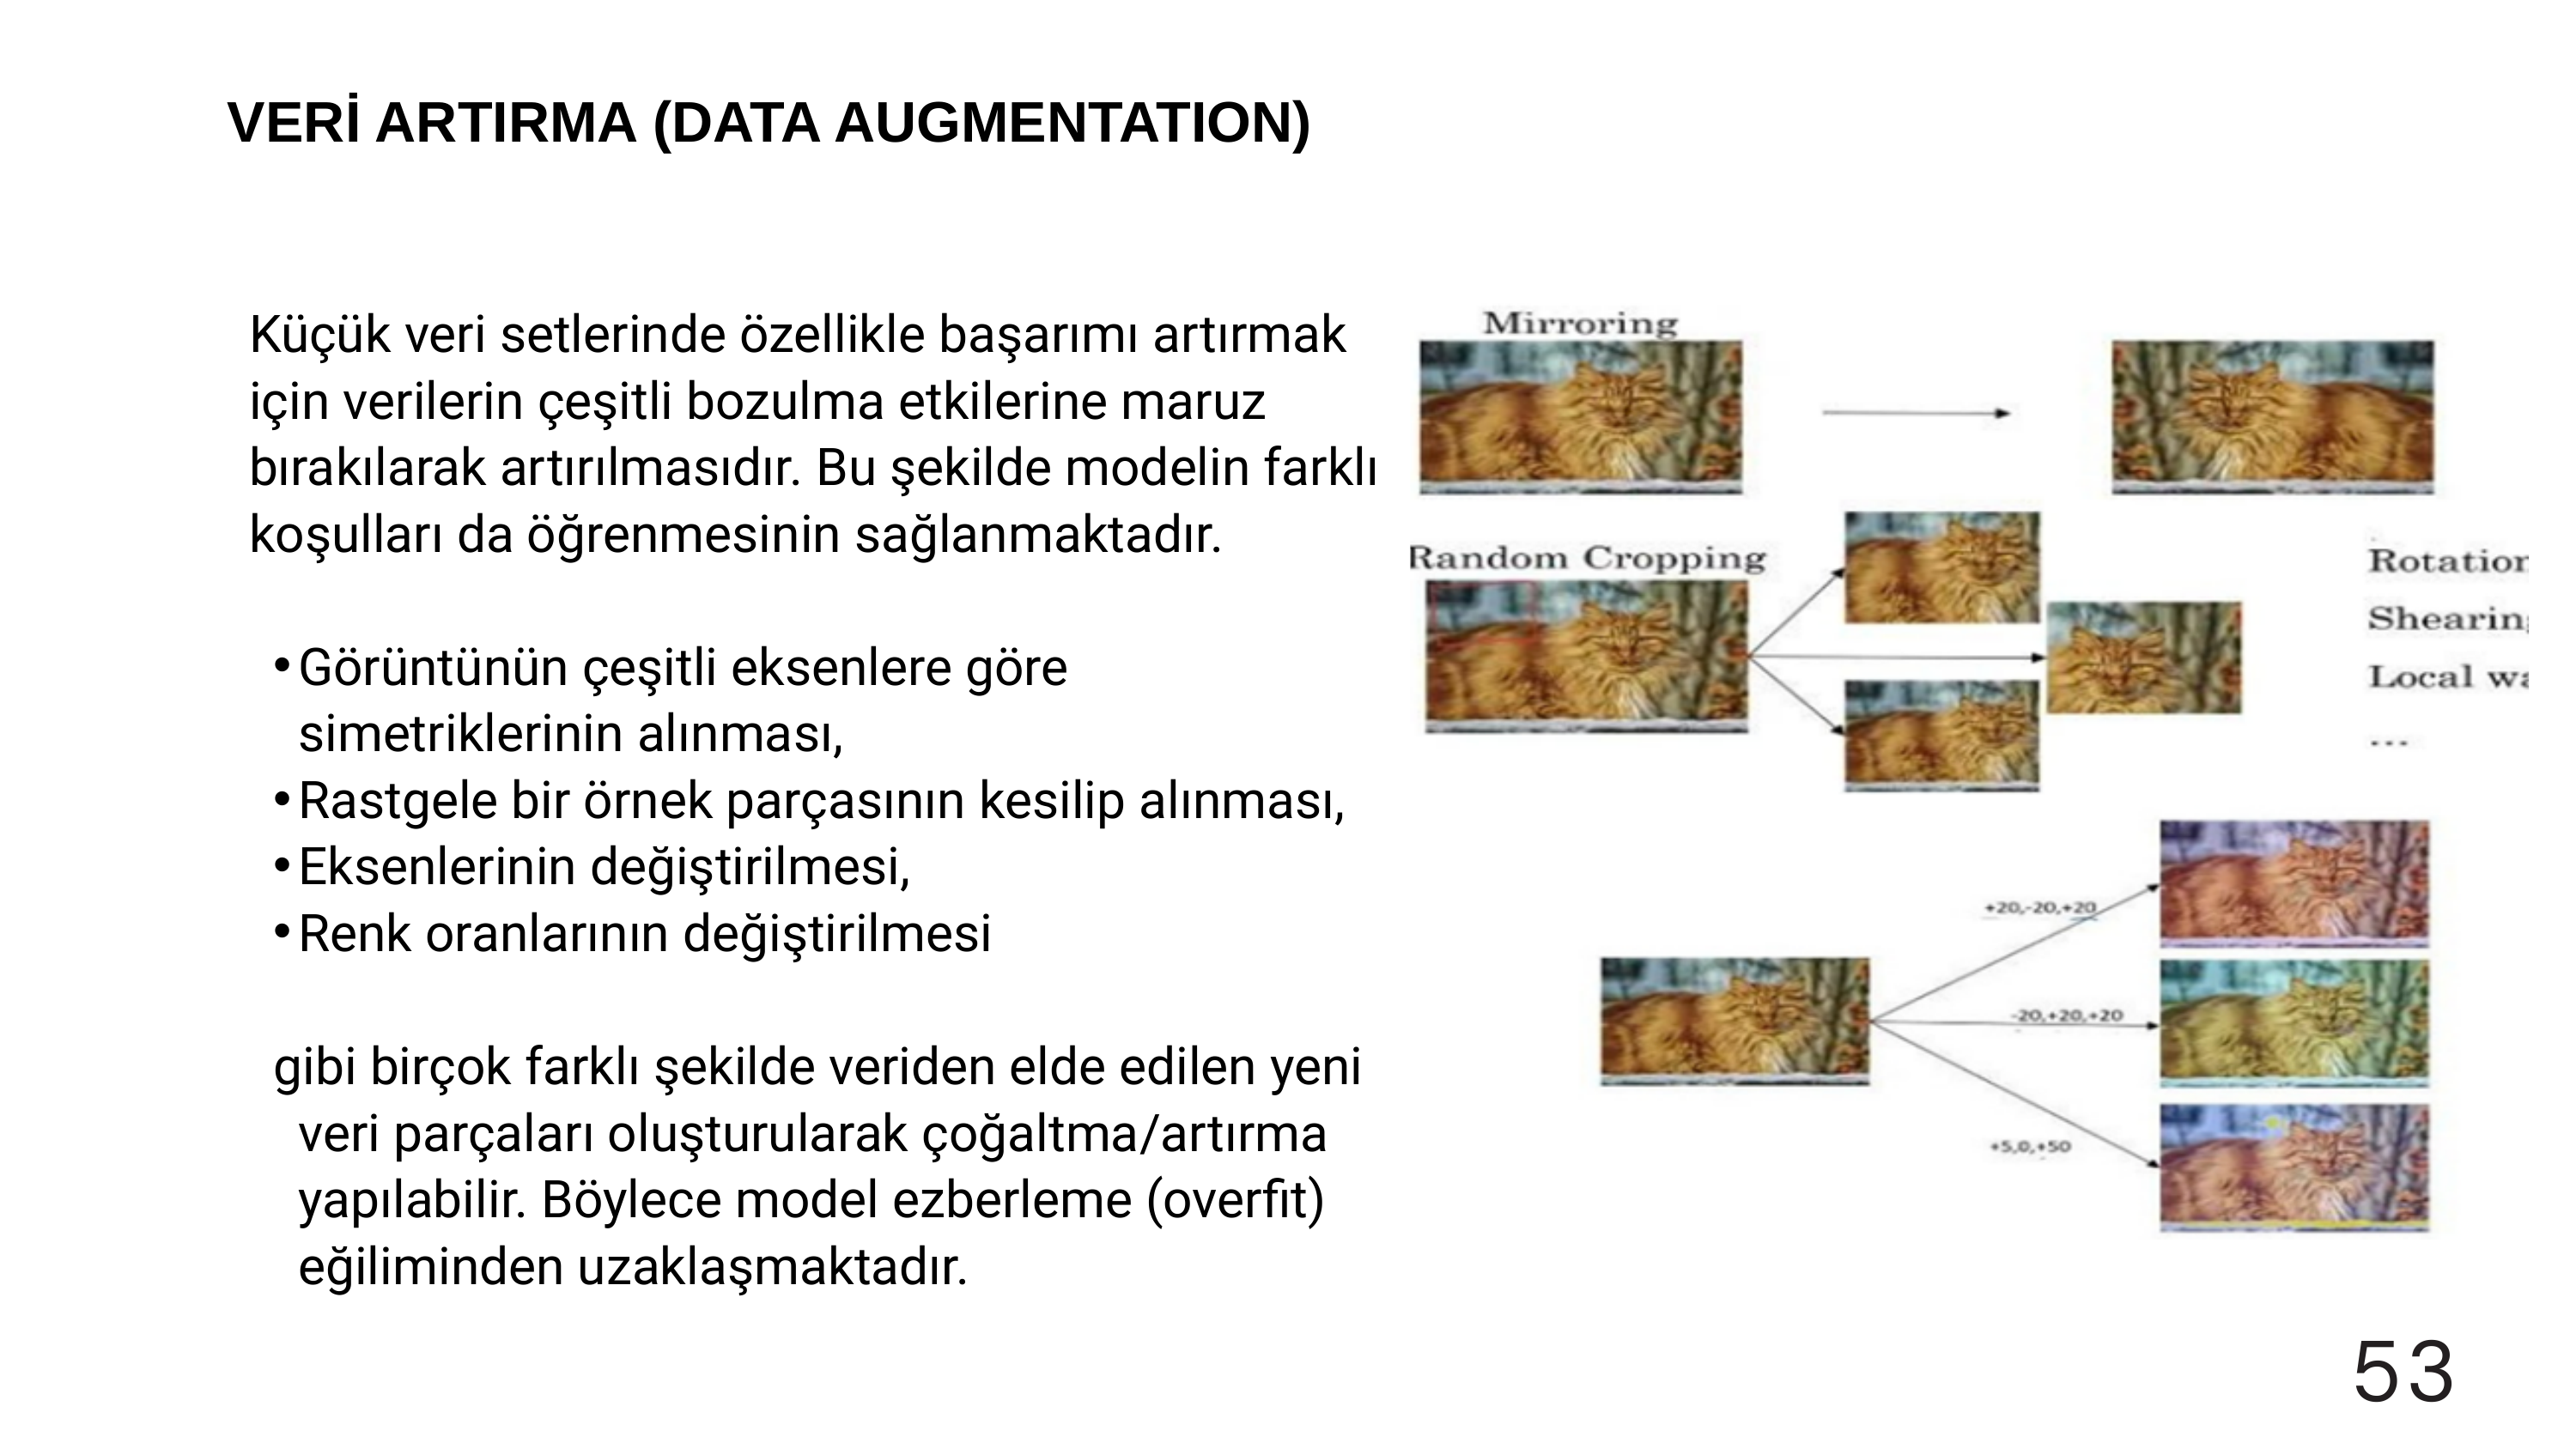

VERİ ARTIRMA (DATA AUGMENTATION)

Küçük veri setlerinde özellikle başarımı artırmak için verilerin çeşitli bozulma etkilerine maruz bırakılarak artırılmasıdır. Bu şekilde modelin farklı koşulları da öğrenmesinin sağlanmaktadır.

Görüntünün çeşitli eksenlere göre simetriklerinin alınması,
Rastgele bir örnek parçasının kesilip alınması,
Eksenlerinin değiştirilmesi,
Renk oranlarının değiştirilmesi

gibi birçok farklı şekilde veriden elde edilen yeni veri parçaları oluşturularak çoğaltma/artırma yapılabilir. Böylece model ezberleme (overfit) eğiliminden uzaklaşmaktadır.
53